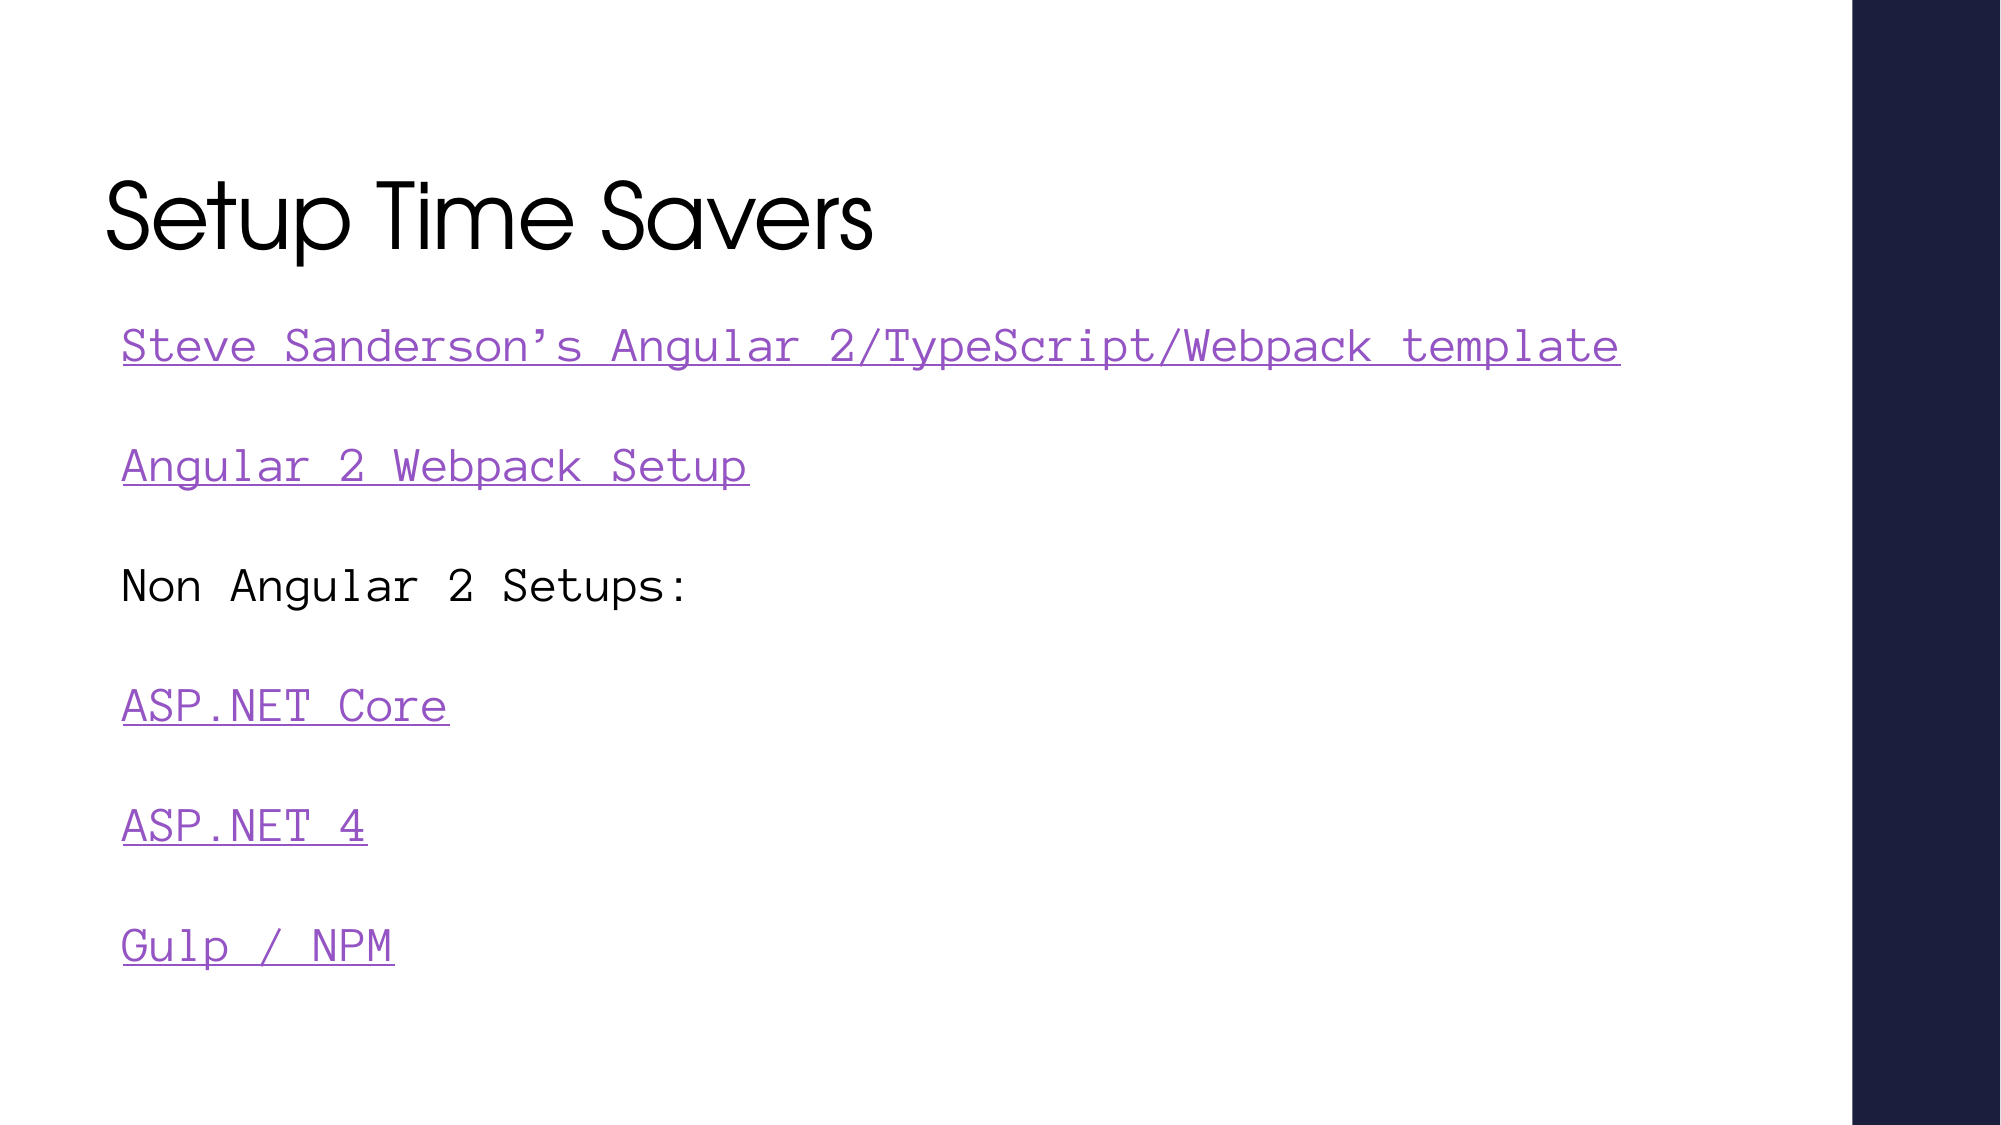

# Setup Time Savers
Steve Sanderson’s Angular 2/TypeScript/Webpack template

Angular 2 Webpack Setup

Non Angular 2 Setups:

ASP.NET Core

ASP.NET 4

Gulp / NPM